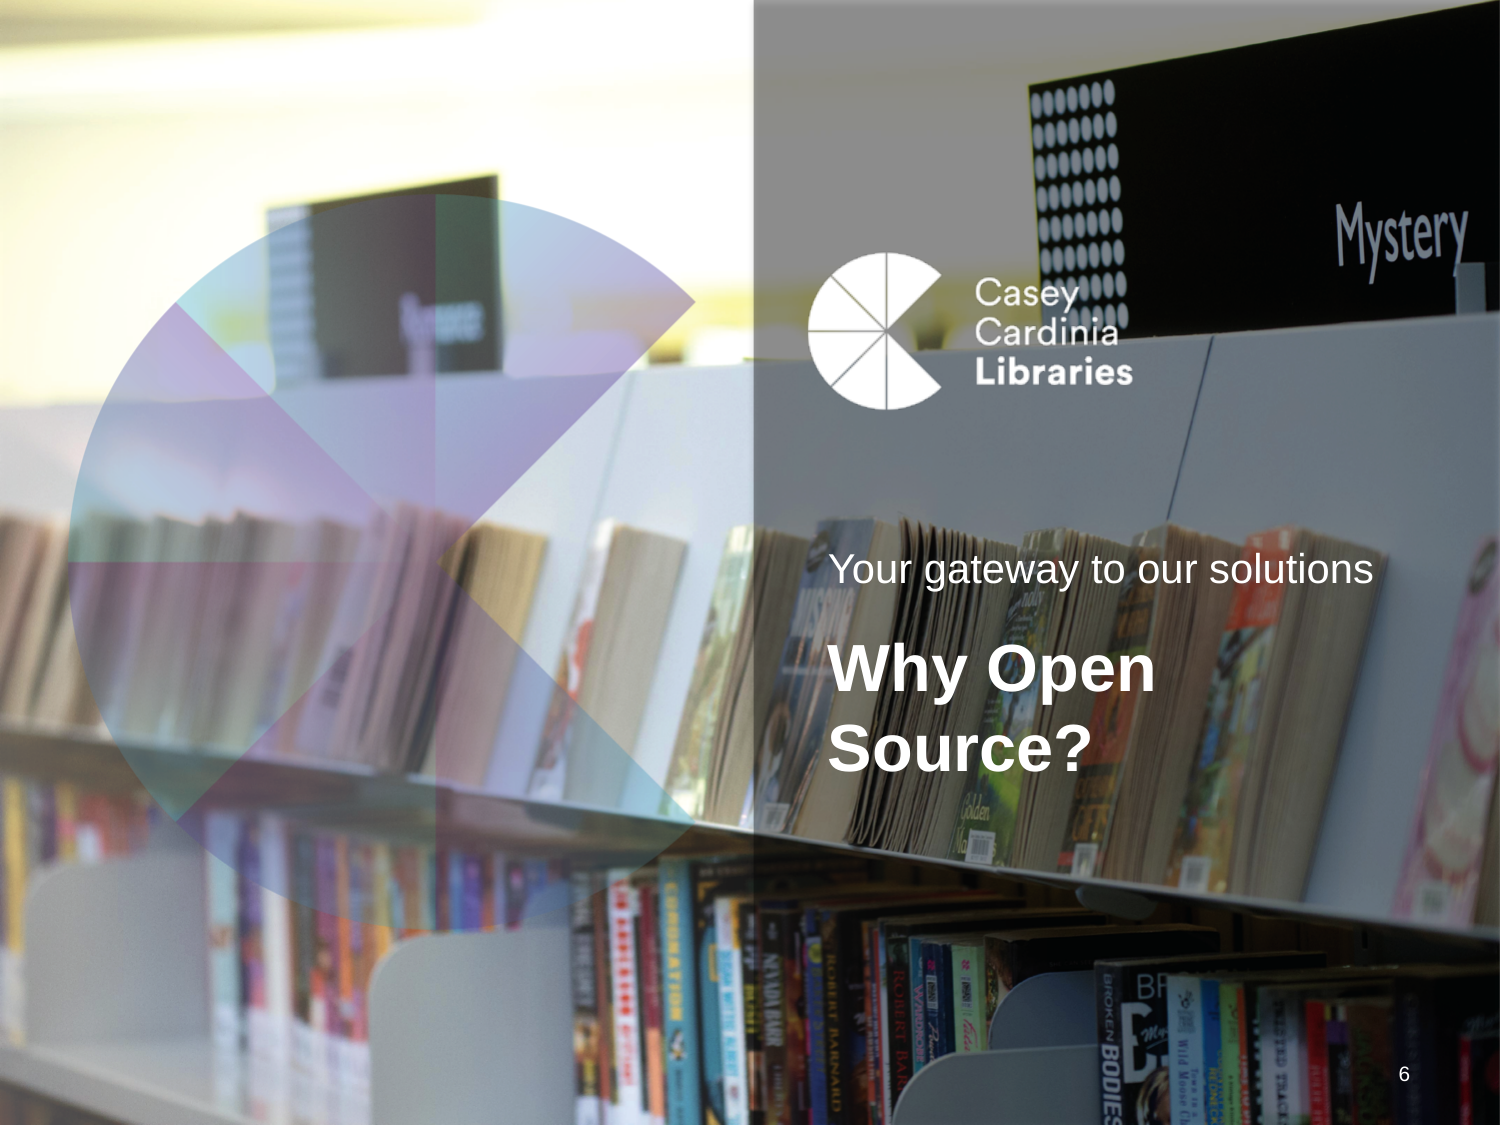

Your gateway to our solutions
# Why Open Source?